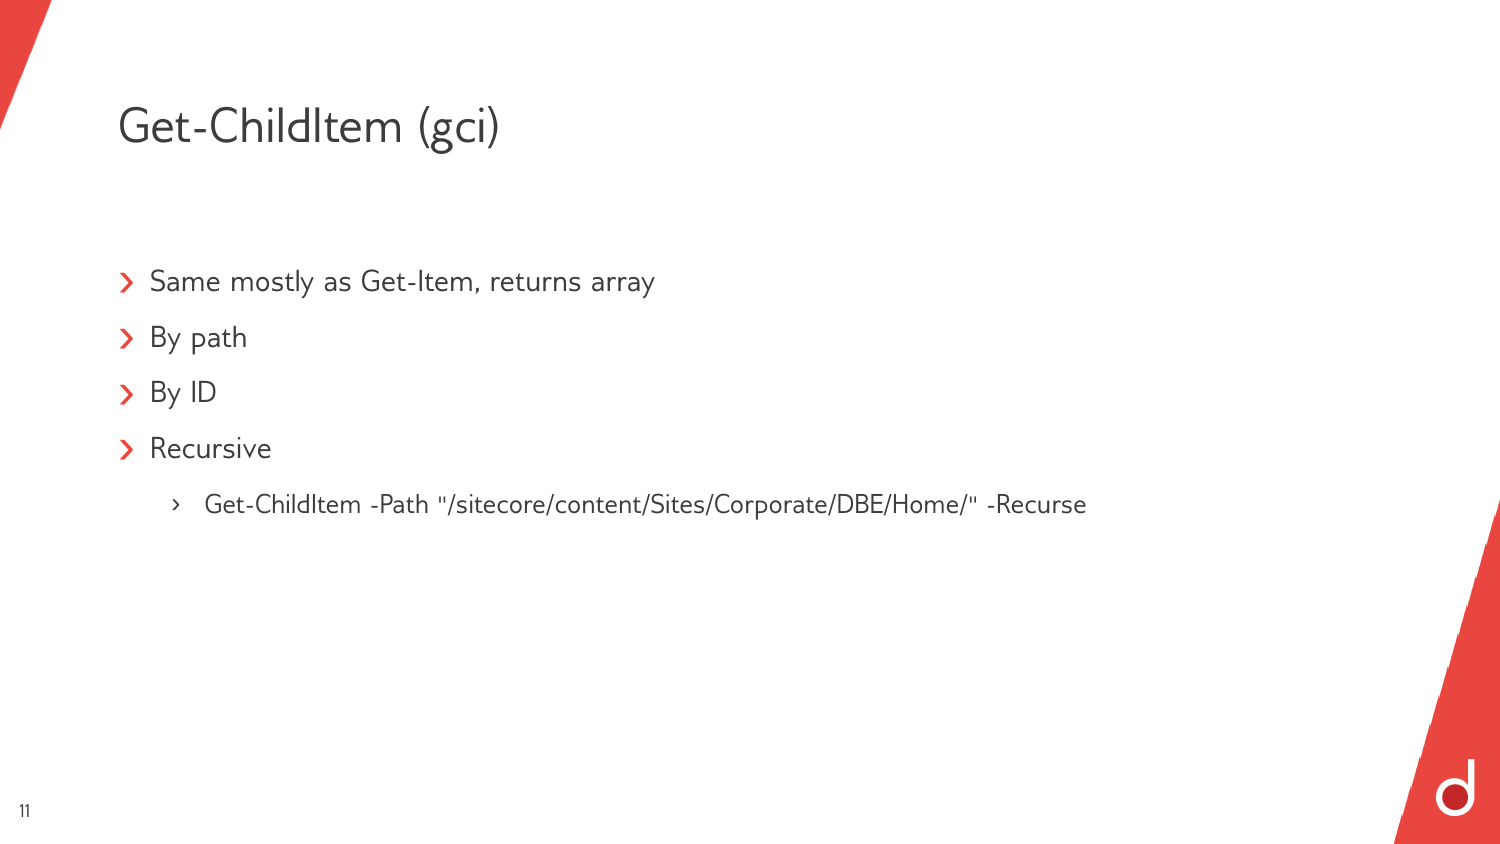

# Get-ChildItem (gci)
Same mostly as Get-Item, returns array
By path
By ID
Recursive
Get-ChildItem -Path "/sitecore/content/Sites/Corporate/DBE/Home/" -Recurse
11